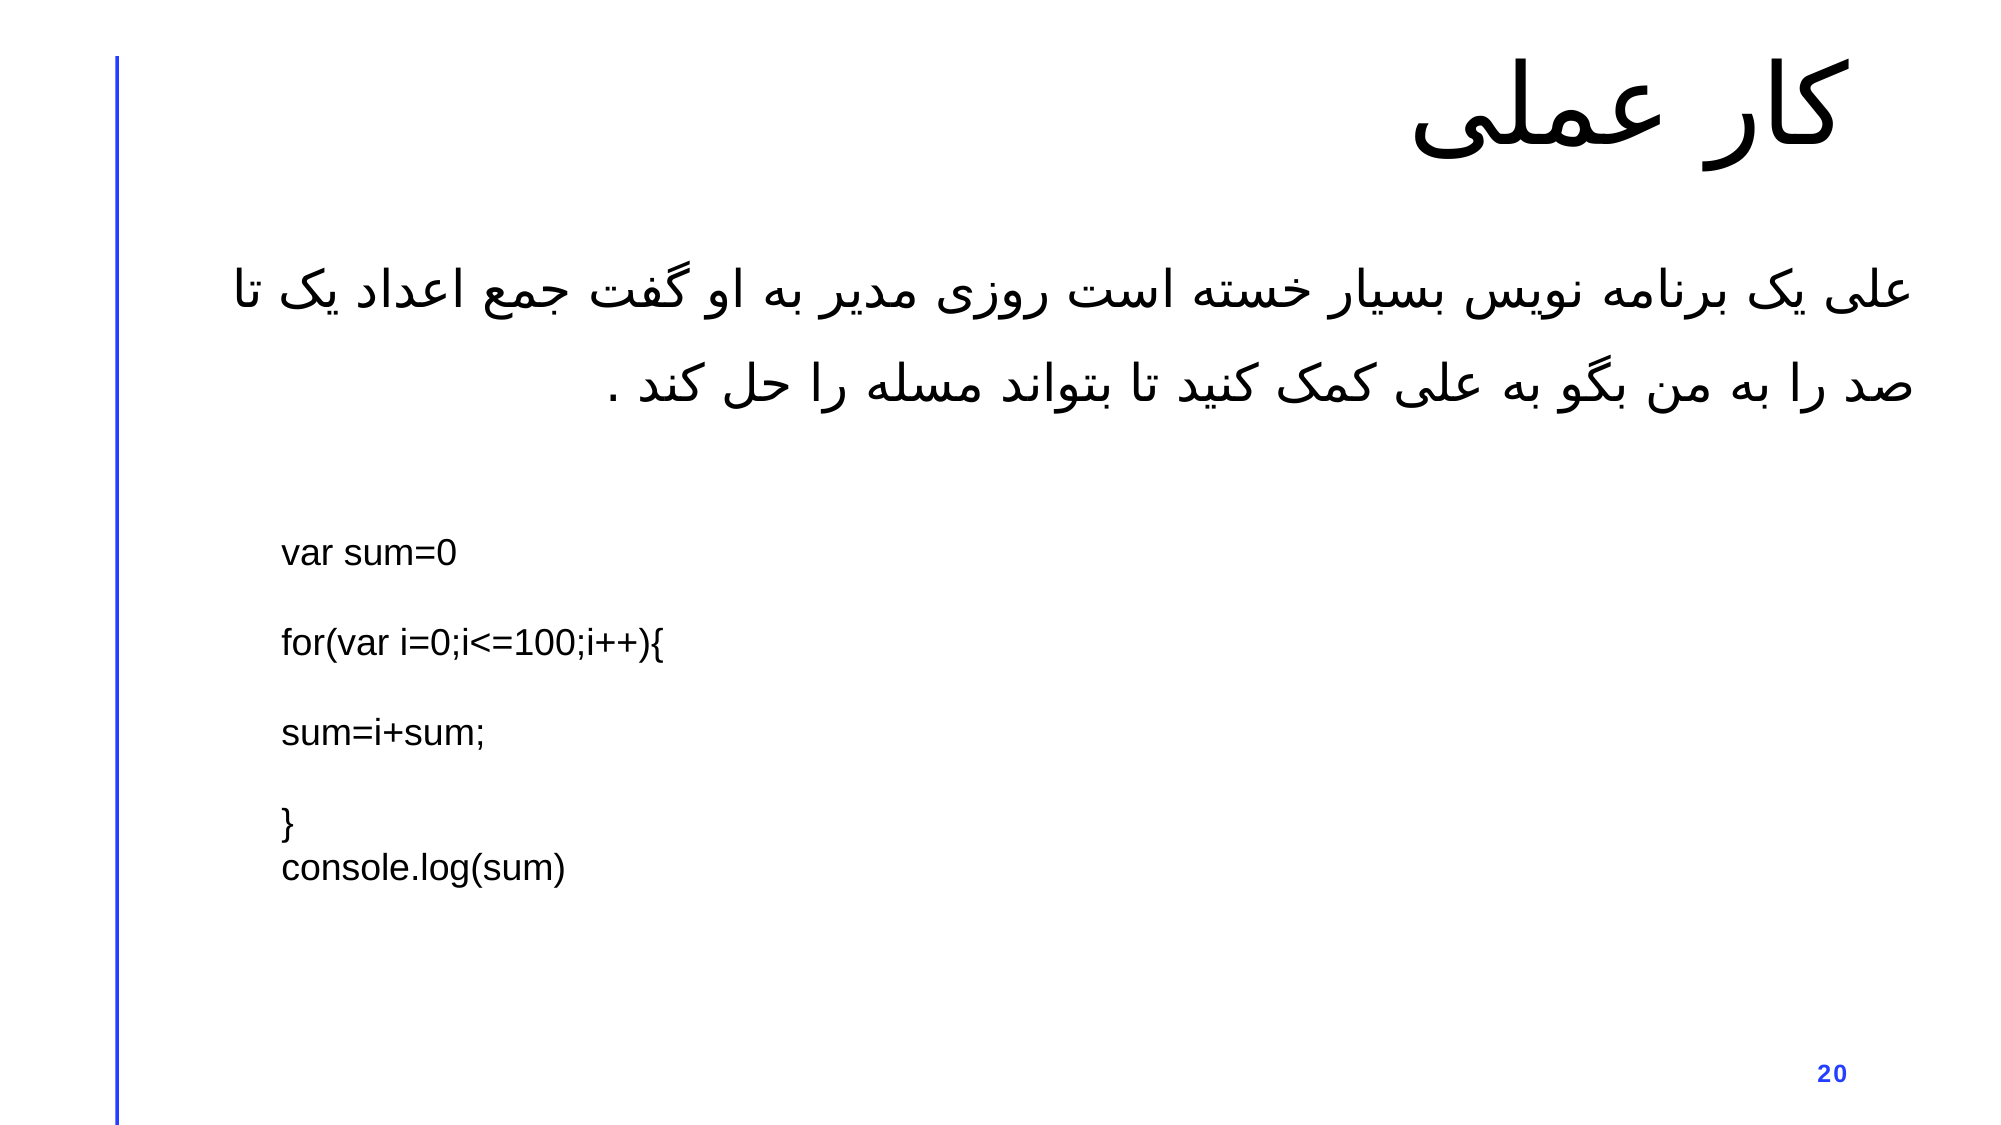

# کار عملی
علی یک برنامه نویس بسیار خسته است روزی مدیر به او گفت جمع اعداد یک تا صد را به من بگو به علی کمک کنید تا بتواند مسله را حل کند .

var sum=0

for(var i=0;i<=100;i++){

sum=i+sum;

}
console.log(sum)

20